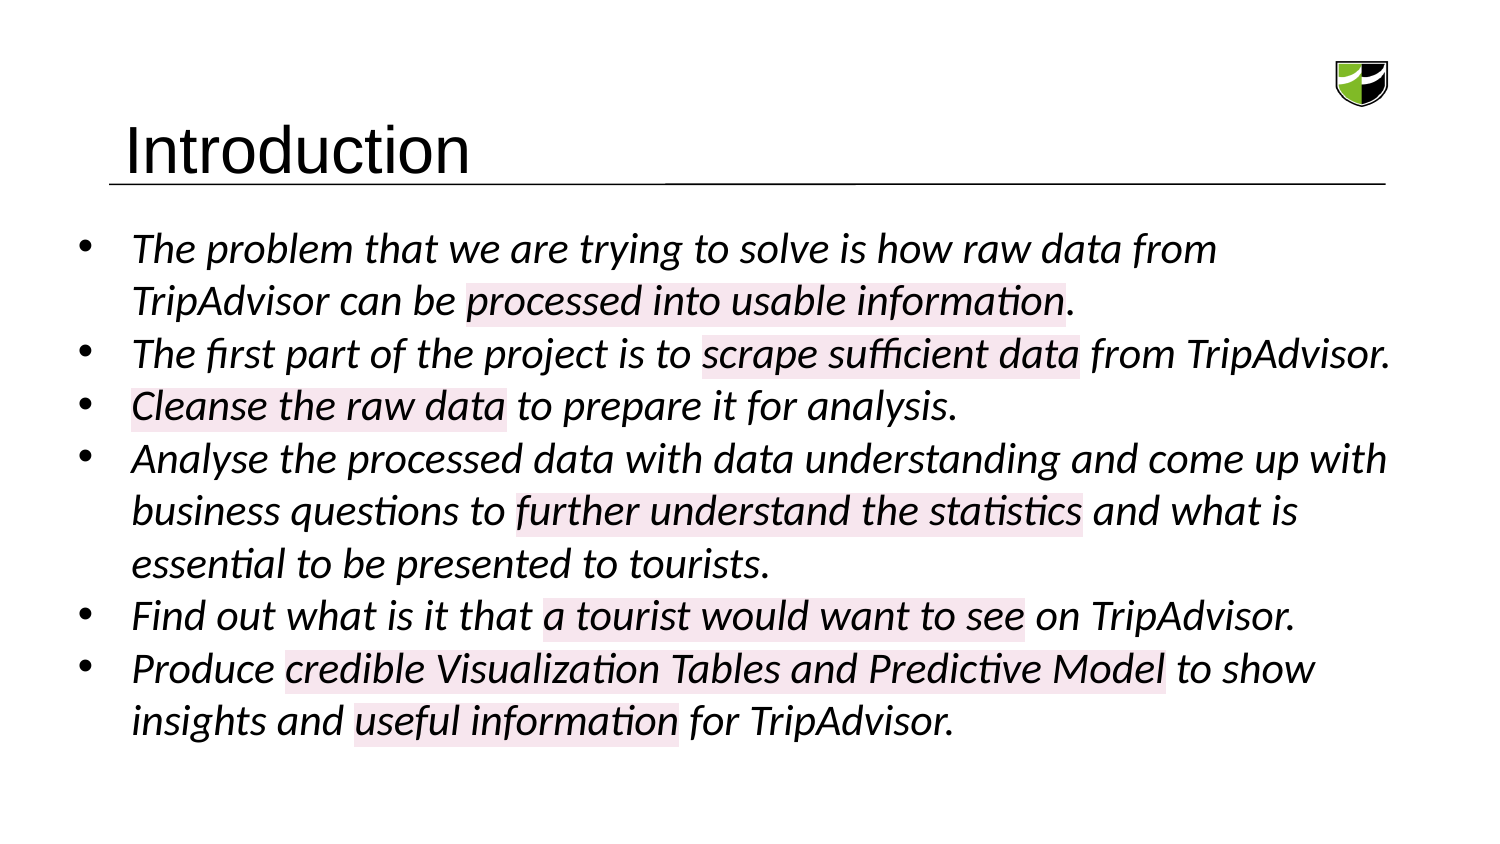

# Introduction
The problem that we are trying to solve is how raw data from TripAdvisor can be processed into usable information.
The first part of the project is to scrape sufficient data from TripAdvisor.
Cleanse the raw data to prepare it for analysis.
Analyse the processed data with data understanding and come up with business questions to further understand the statistics and what is essential to be presented to tourists.
Find out what is it that a tourist would want to see on TripAdvisor.
Produce credible Visualization Tables and Predictive Model to show insights and useful information for TripAdvisor.